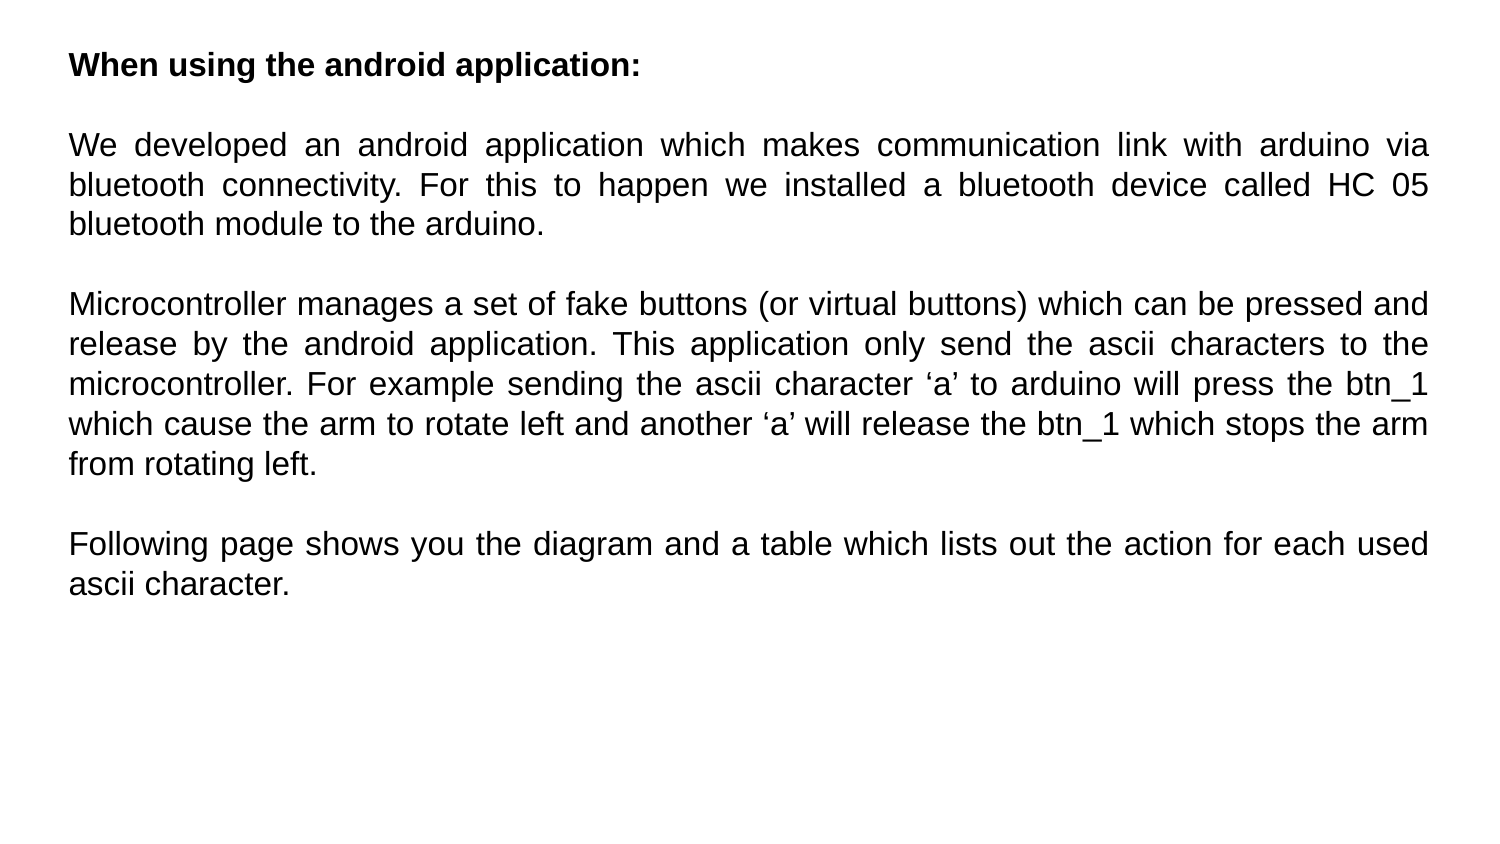

When using the android application:

We developed an android application which makes communication link with arduino via bluetooth connectivity. For this to happen we installed a bluetooth device called HC 05 bluetooth module to the arduino.

Microcontroller manages a set of fake buttons (or virtual buttons) which can be pressed and release by the android application. This application only send the ascii characters to the microcontroller. For example sending the ascii character ‘a’ to arduino will press the btn_1 which cause the arm to rotate left and another ‘a’ will release the btn_1 which stops the arm from rotating left.

Following page shows you the diagram and a table which lists out the action for each used ascii character.